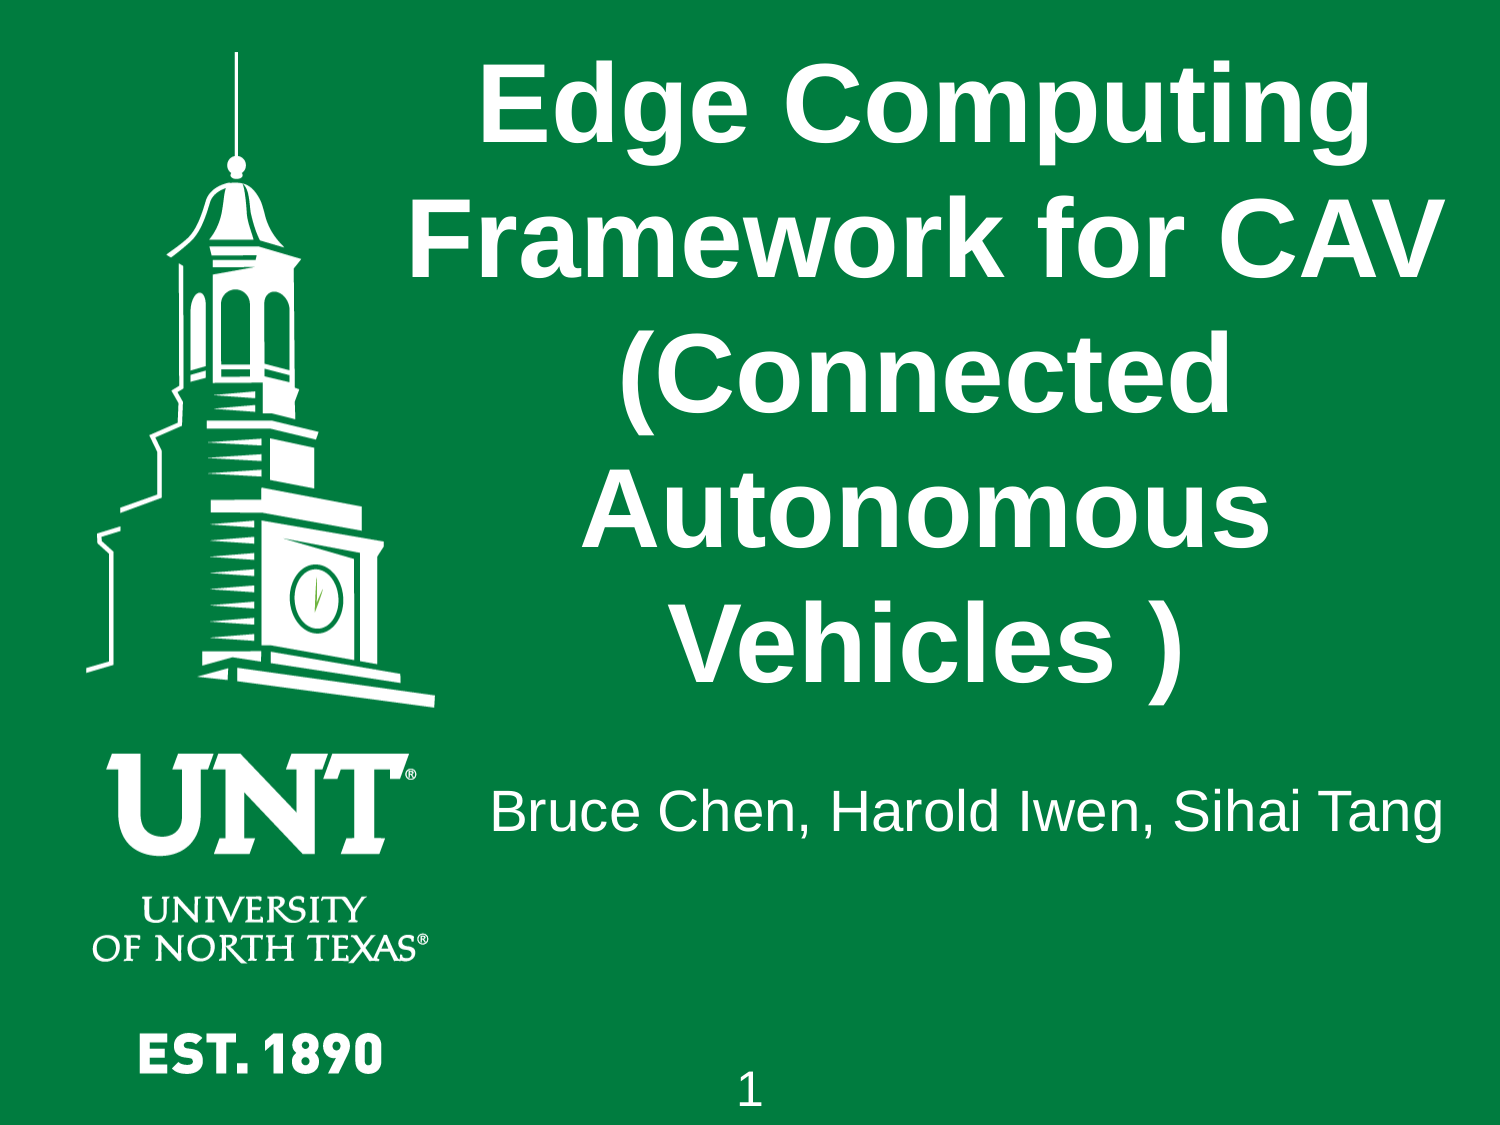

Edge Computing Framework for CAV (Connected Autonomous Vehicles )
Bruce Chen, Harold Iwen, Sihai Tang

1